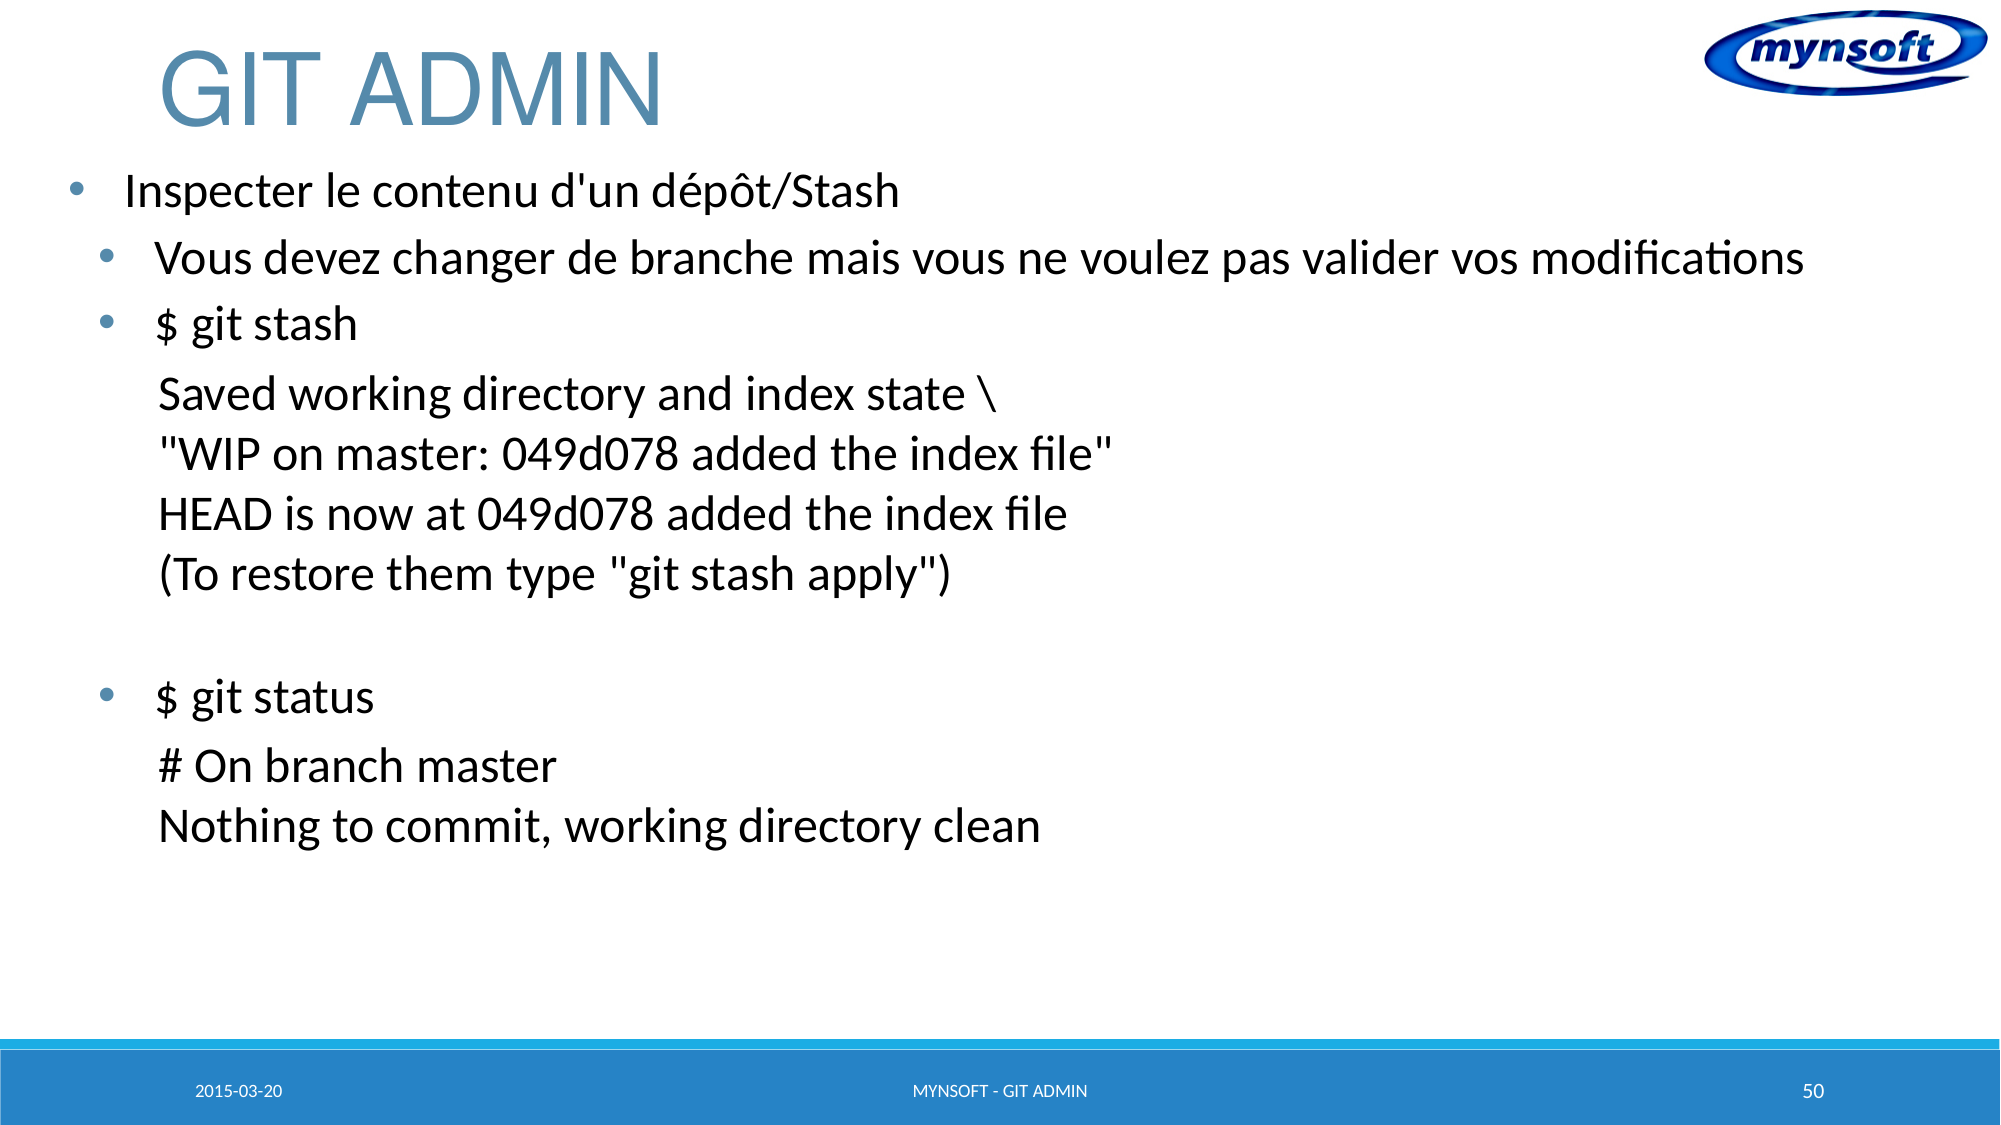

# GIT ADMIN
Inspecter le contenu d'un dépôt/Stash
Vous devez changer de branche mais vous ne voulez pas valider vos modifications
$ git stash
Saved working directory and index state \
"WIP on master: 049d078 added the index file"
HEAD is now at 049d078 added the index file
(To restore them type "git stash apply")

$ git status
# On branch master
Nothing to commit, working directory clean
2015-03-20
MYNSOFT - GIT ADMIN
50